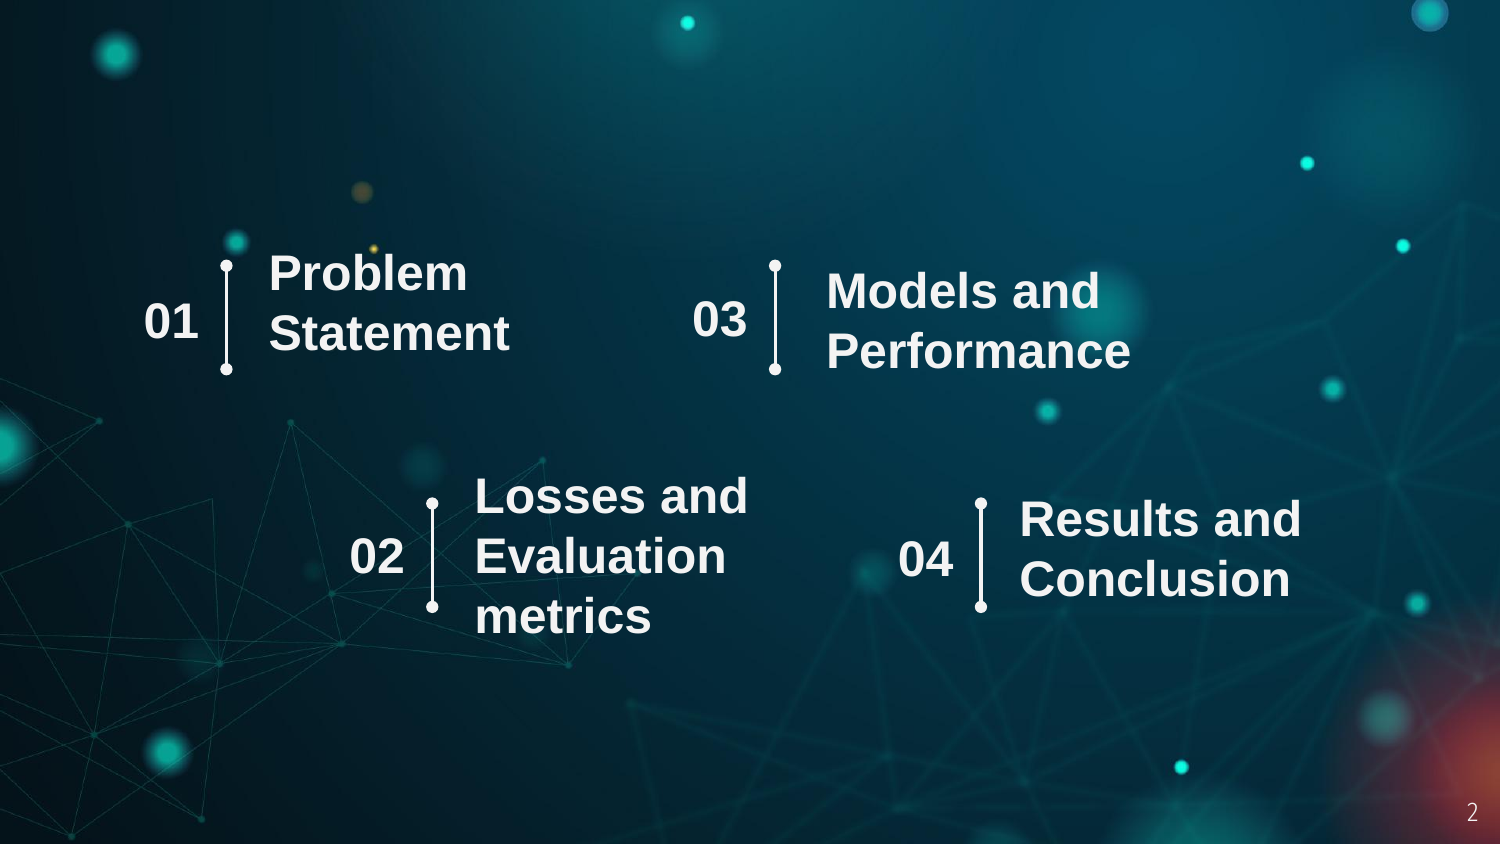

# Problem Statement
03
Models and Performance
01
Results and Conclusion
02
Losses and Evaluation metrics
04
2